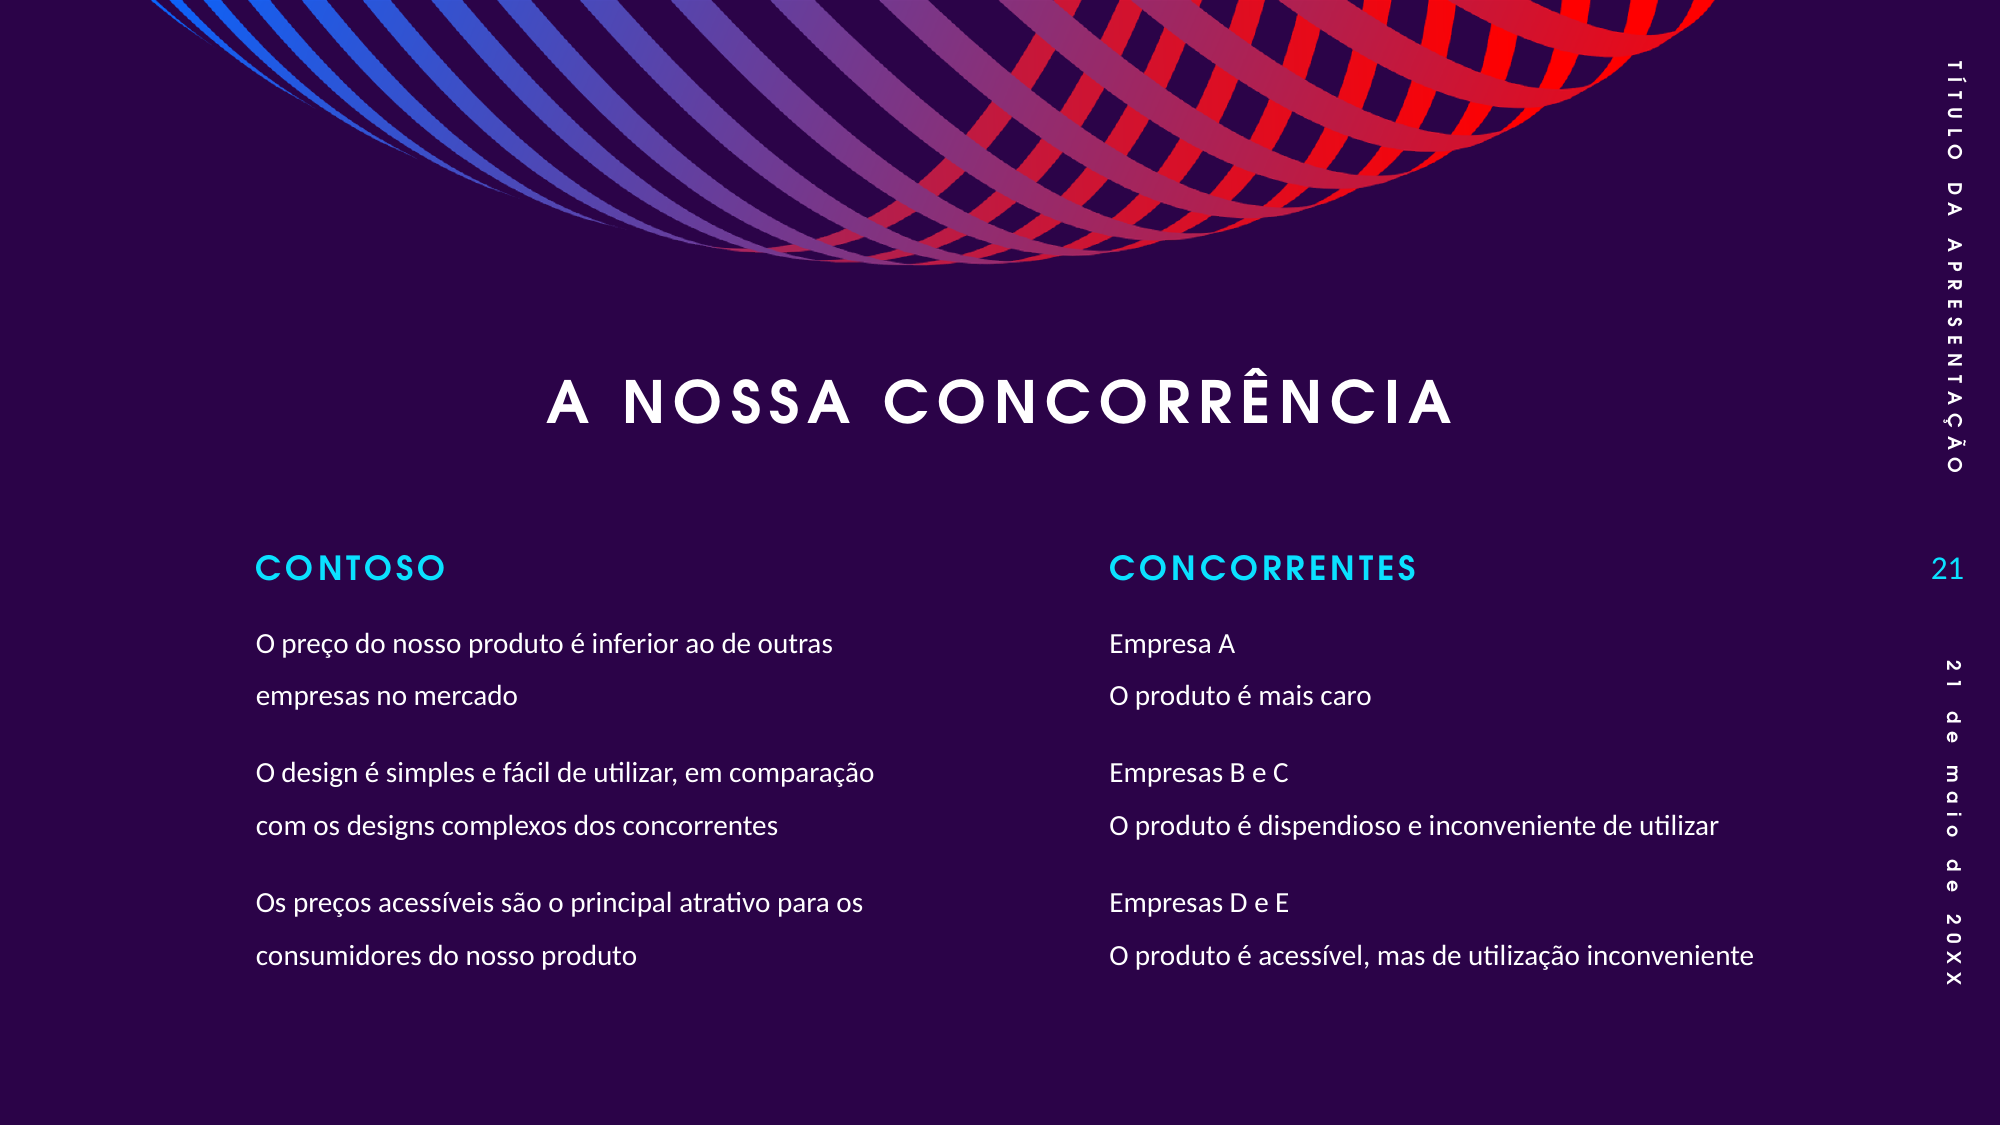

TÍTULO DA APRESENTAÇÃO
# A nossa concorrência
21
CoNTOSO
concorrentes
O preço do nosso produto é inferior ao de outras empresas no mercado
O design é simples e fácil de utilizar, em comparação com os designs complexos dos concorrentes
Os preços acessíveis são o principal atrativo para os consumidores do nosso produto

Empresa A
O produto é mais caro
Empresas B e C
O produto é dispendioso e inconveniente de utilizar
Empresas D e E
O produto é acessível, mas de utilização inconveniente
21 de maio de 20XX